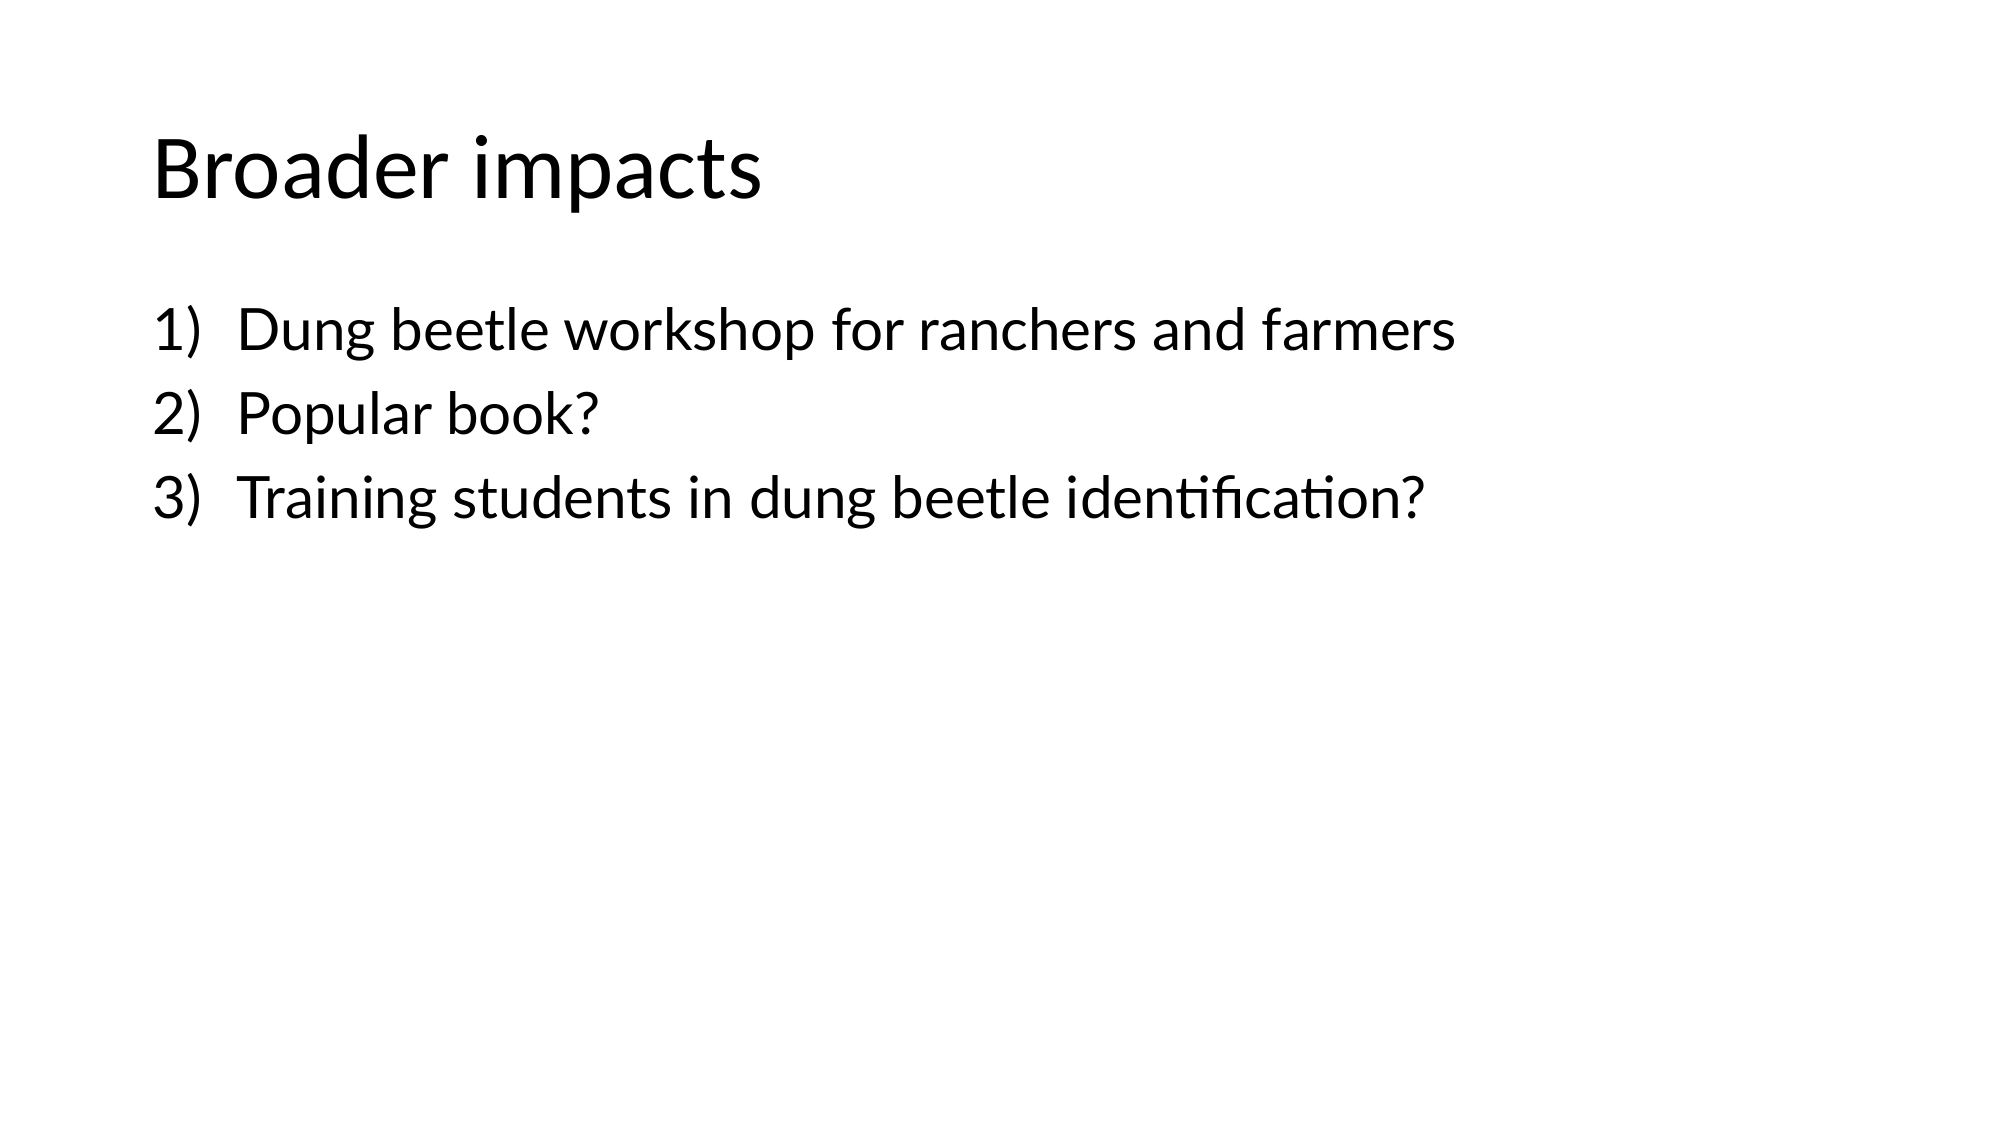

# Broader impacts

Dung beetle workshop for ranchers and farmers
Popular book?
Training students in dung beetle identification?